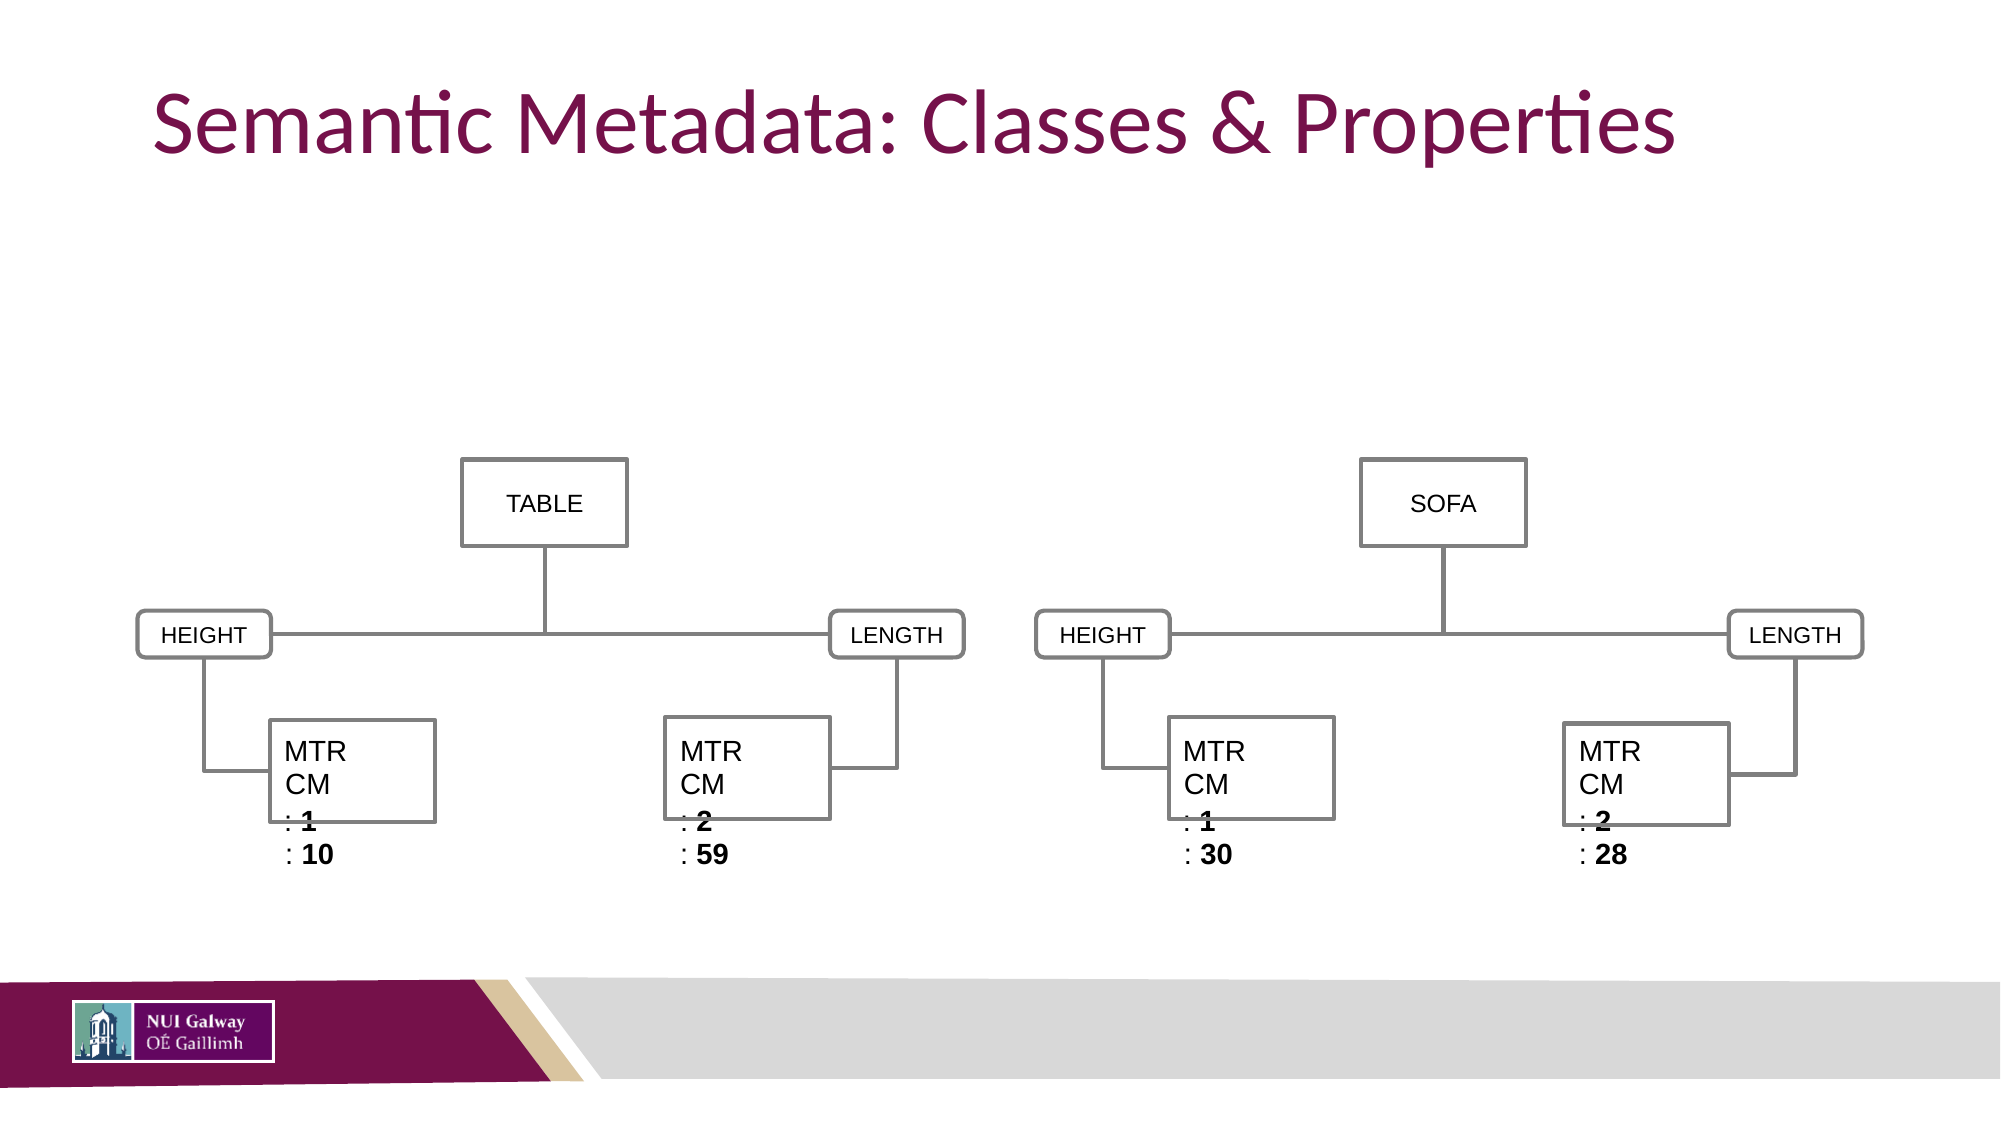

# Semantic Metadata: Classes & Properties
TABLE
SOFA
HEIGHT
LENGTH
HEIGHT
LENGTH

MTR	: 2
MTR	: 2
MTR	: 1
MTR	: 1
CM	: 59
CM	: 28
CM	: 10
CM	: 30